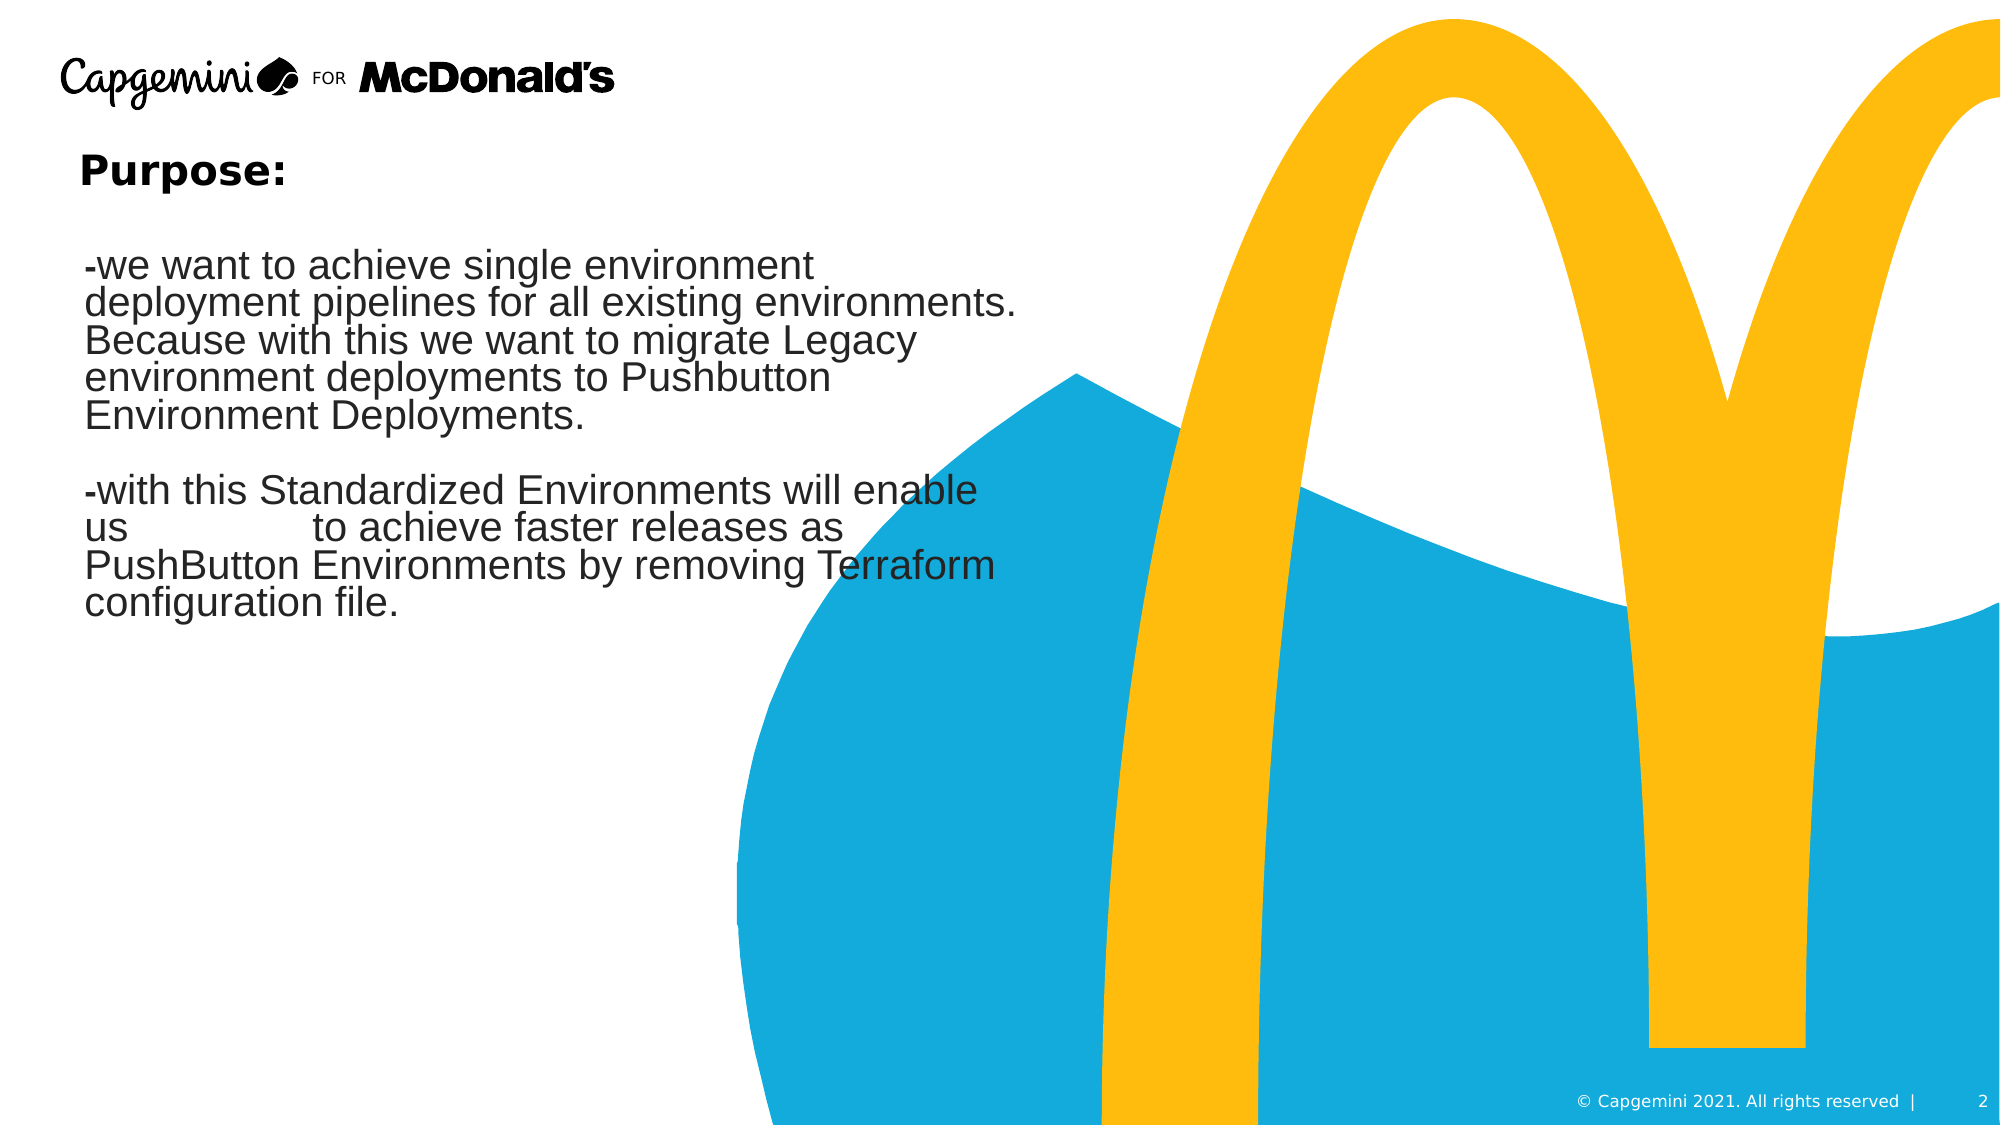

# Purpose:

-we want to achieve single environment deployment pipelines for all existing environments. Because with this we want to migrate Legacy environment deployments to Pushbutton Environment Deployments.

-with this Standardized Environments will enable us                to achieve faster releases as PushButton Environments by removing Terraform configuration file.